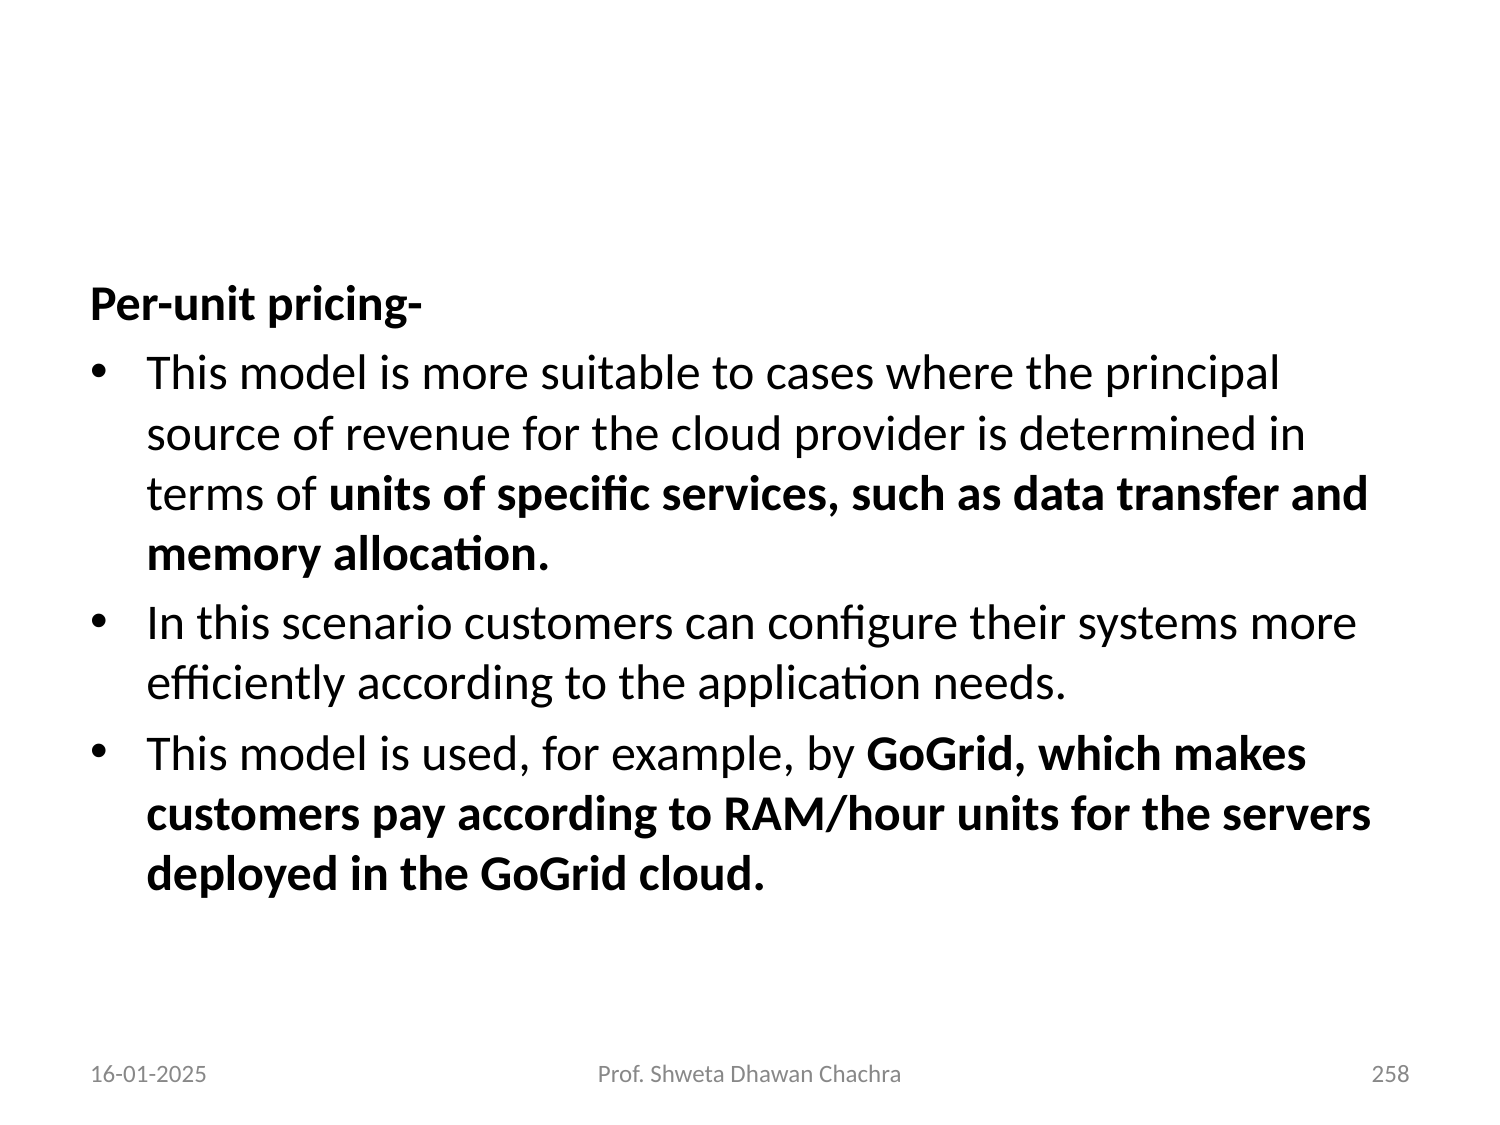

#
Per-unit pricing-
This model is more suitable to cases where the principal source of revenue for the cloud provider is determined in terms of units of specific services, such as data transfer and memory allocation.
In this scenario customers can configure their systems more efficiently according to the application needs.
This model is used, for example, by GoGrid, which makes customers pay according to RAM/hour units for the servers deployed in the GoGrid cloud.
16-01-2025
Prof. Shweta Dhawan Chachra
258